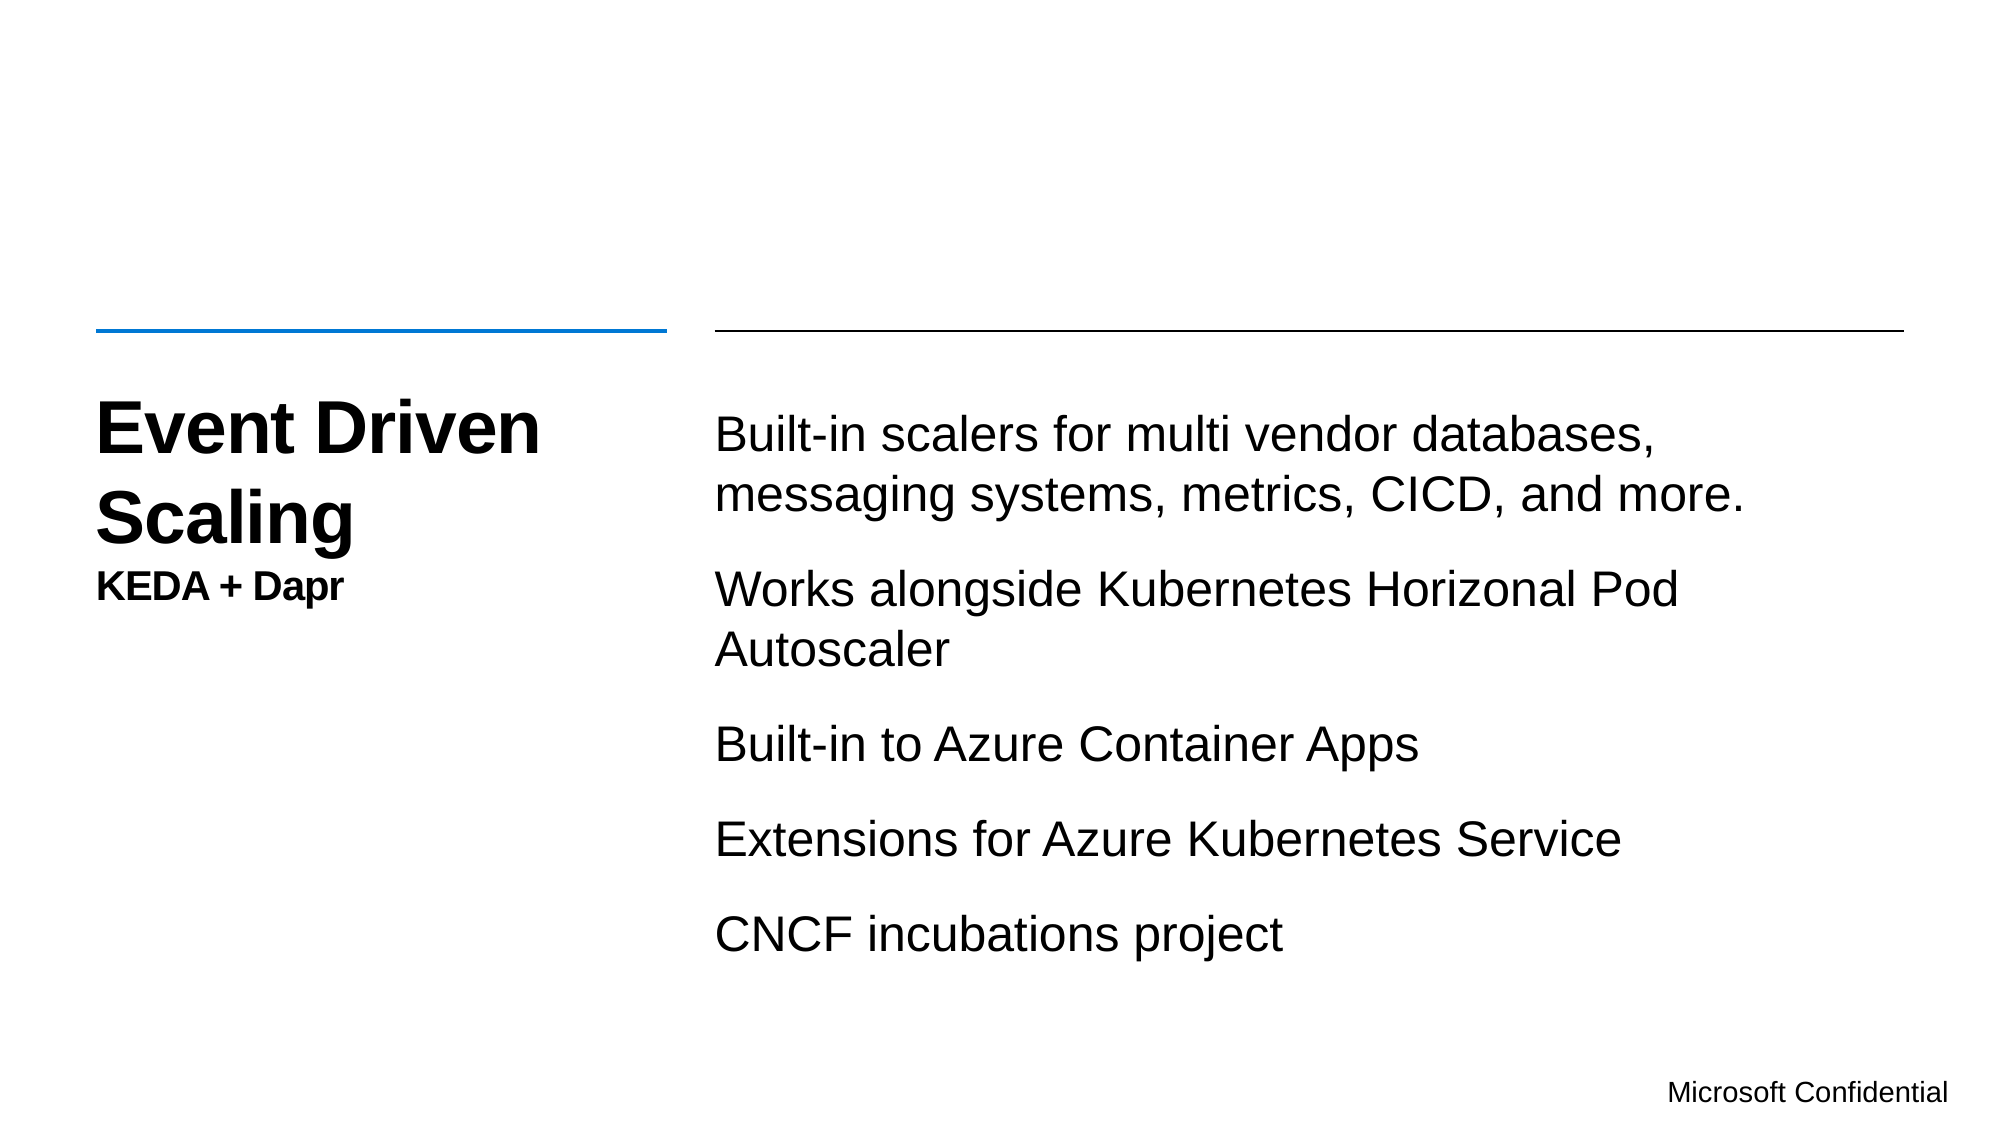

# Event Driven Scaling KEDA + Dapr
Built-in scalers for multi vendor databases, messaging systems, metrics, CICD, and more.
Works alongside Kubernetes Horizonal Pod Autoscaler
Built-in to Azure Container Apps
Extensions for Azure Kubernetes Service
CNCF incubations project